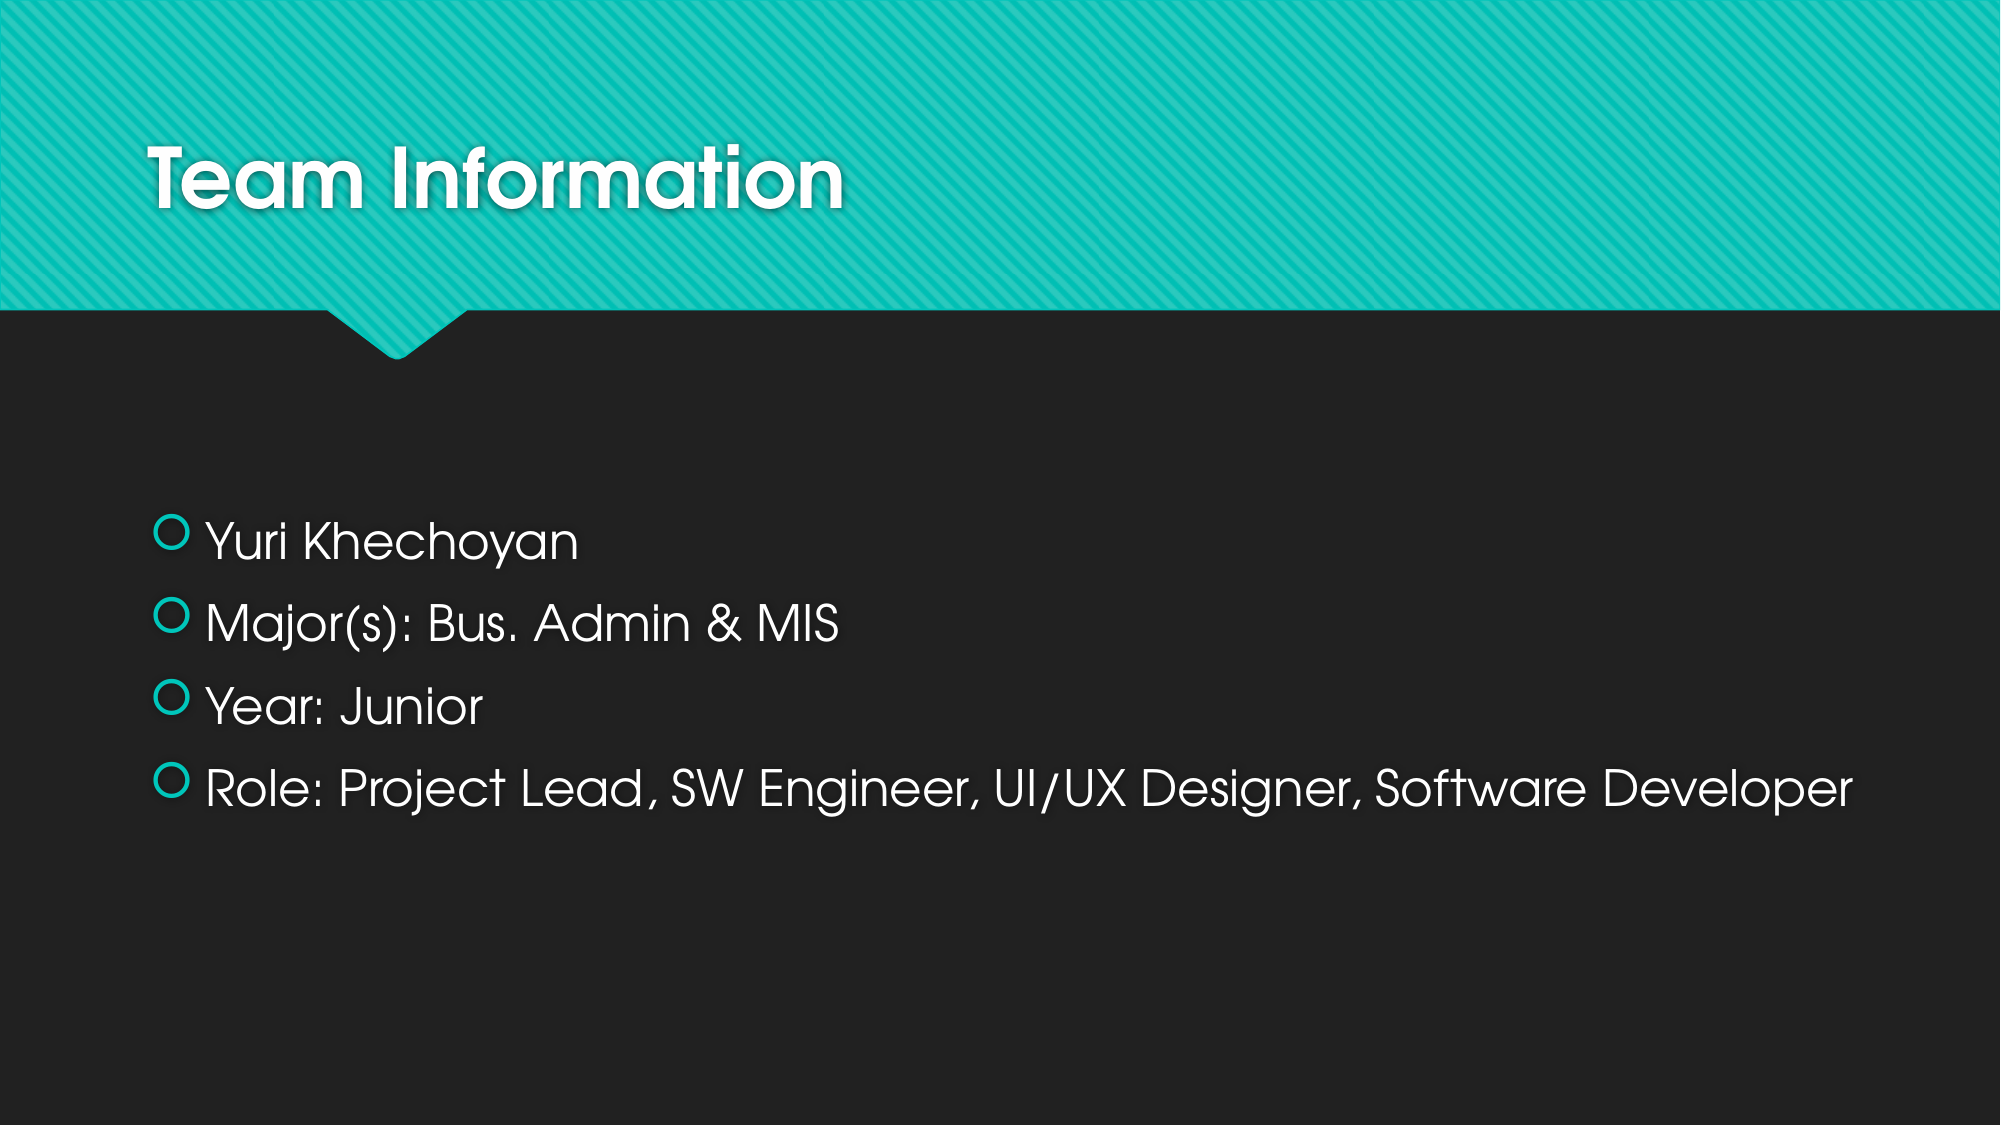

# Team Information
Yuri Khechoyan
Major(s): Bus. Admin & MIS
Year: Junior
Role: Project Lead, SW Engineer, UI/UX Designer, Software Developer